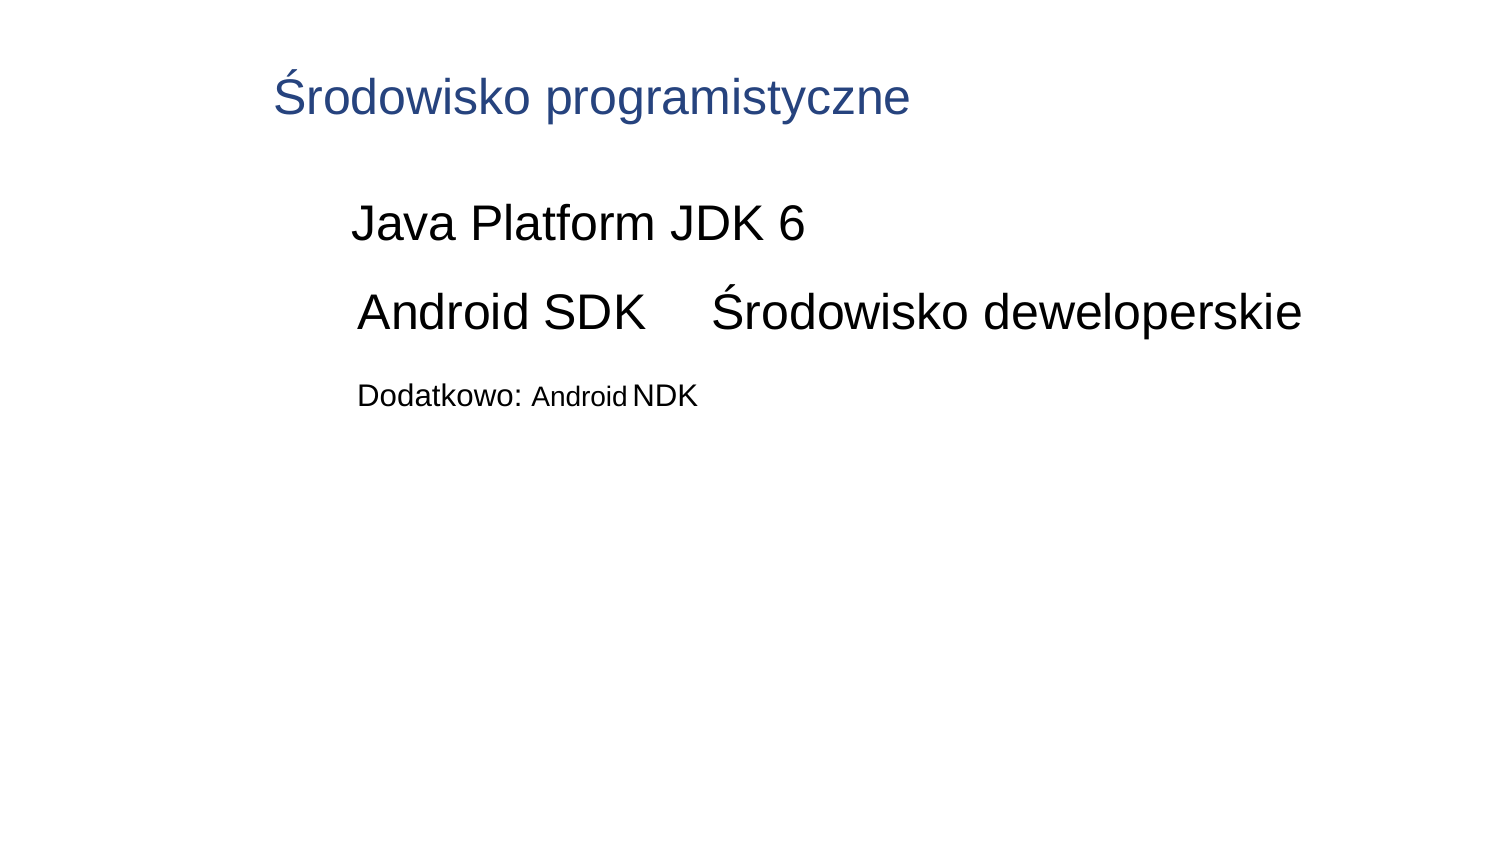

Środowisko programistyczne
Java Platform JDK 6
Android SDK
Środowisko deweloperskie
Dodatkowo: Android NDK